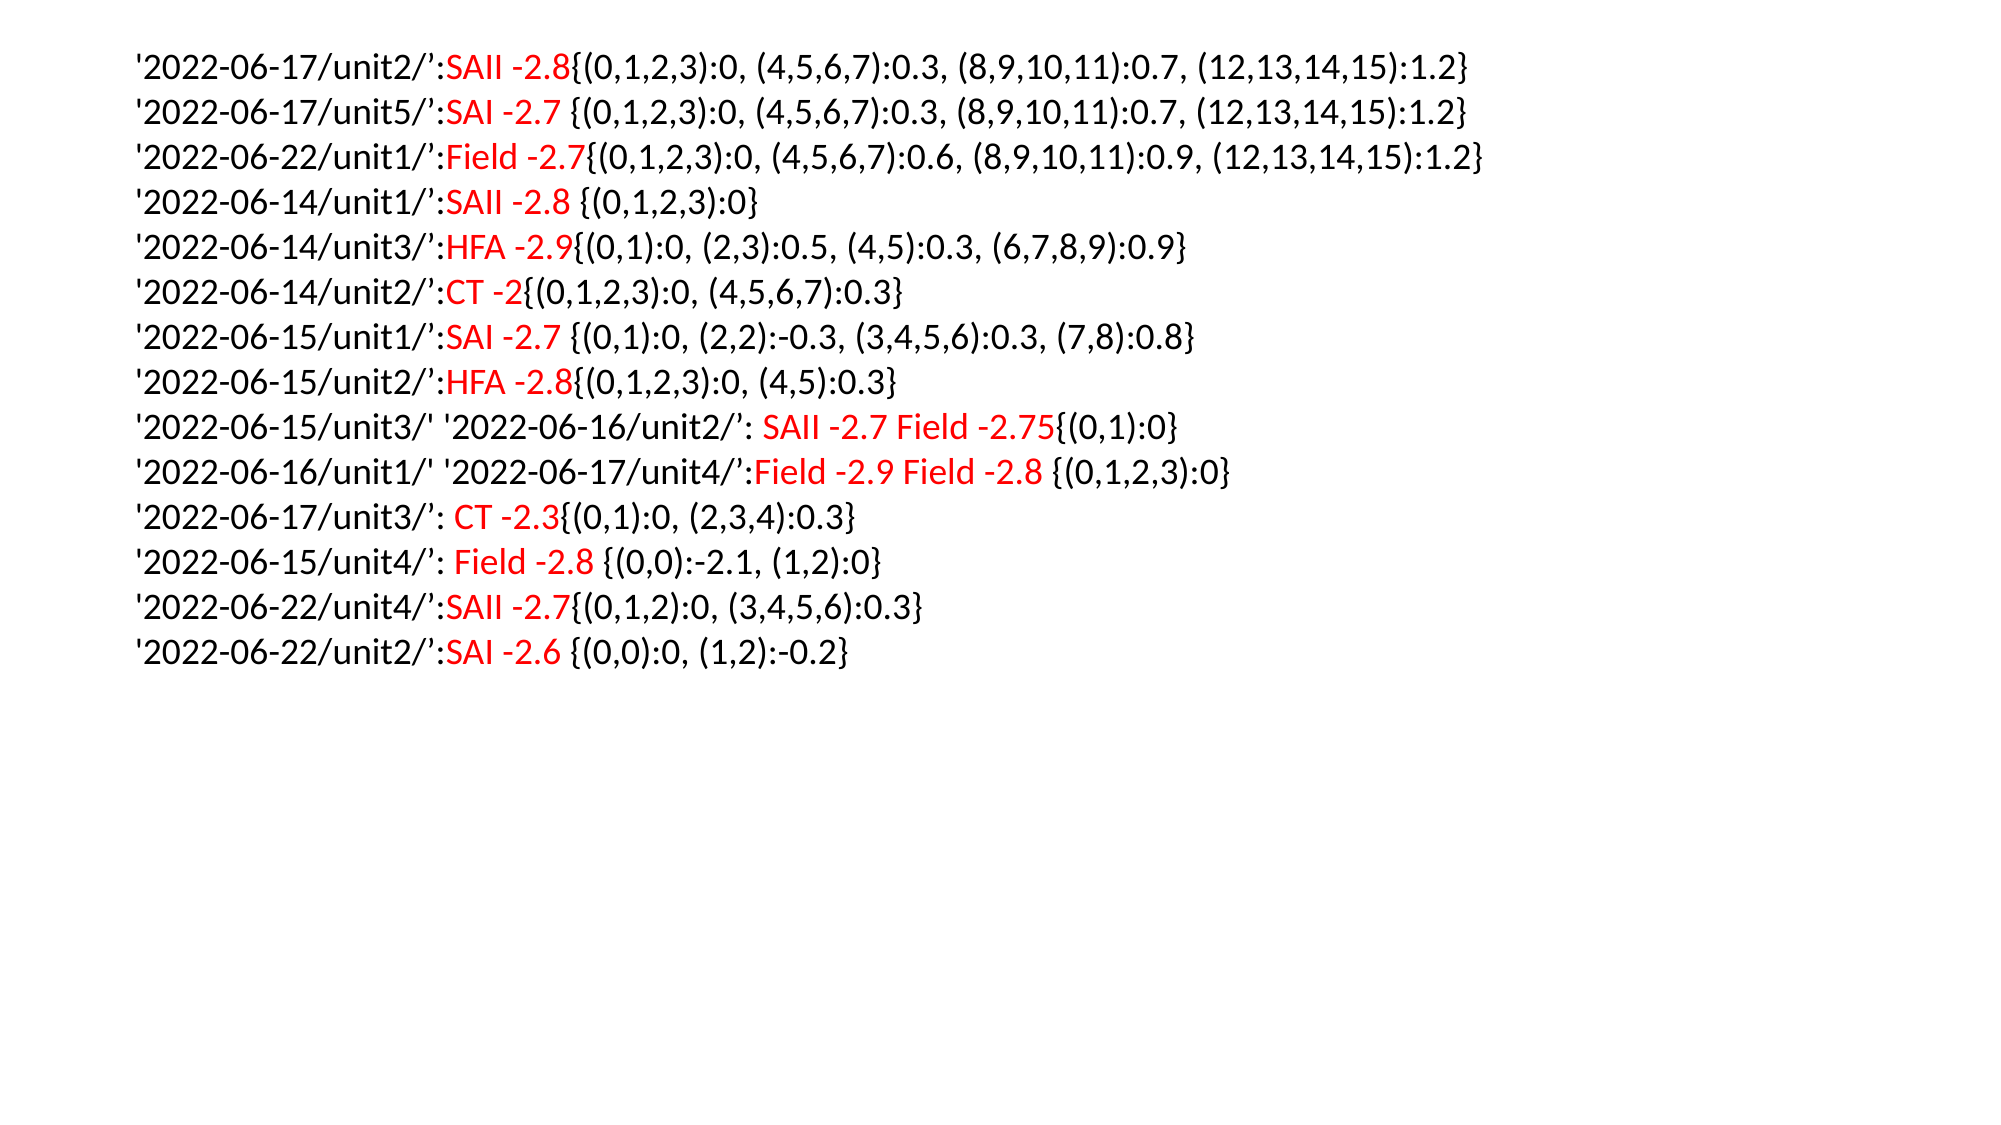

'2022-06-17/unit2/’:SAII -2.8{(0,1,2,3):0, (4,5,6,7):0.3, (8,9,10,11):0.7, (12,13,14,15):1.2}
'2022-06-17/unit5/’:SAI -2.7 {(0,1,2,3):0, (4,5,6,7):0.3, (8,9,10,11):0.7, (12,13,14,15):1.2}
'2022-06-22/unit1/’:Field -2.7{(0,1,2,3):0, (4,5,6,7):0.6, (8,9,10,11):0.9, (12,13,14,15):1.2}
'2022-06-14/unit1/’:SAII -2.8 {(0,1,2,3):0}
'2022-06-14/unit3/’:HFA -2.9{(0,1):0, (2,3):0.5, (4,5):0.3, (6,7,8,9):0.9}
'2022-06-14/unit2/’:CT -2{(0,1,2,3):0, (4,5,6,7):0.3}
'2022-06-15/unit1/’:SAI -2.7 {(0,1):0, (2,2):-0.3, (3,4,5,6):0.3, (7,8):0.8}
'2022-06-15/unit2/’:HFA -2.8{(0,1,2,3):0, (4,5):0.3}
'2022-06-15/unit3/' '2022-06-16/unit2/’: SAII -2.7 Field -2.75{(0,1):0}
'2022-06-16/unit1/' '2022-06-17/unit4/’:Field -2.9 Field -2.8 {(0,1,2,3):0}
'2022-06-17/unit3/’: CT -2.3{(0,1):0, (2,3,4):0.3}
'2022-06-15/unit4/’: Field -2.8 {(0,0):-2.1, (1,2):0}
'2022-06-22/unit4/’:SAII -2.7{(0,1,2):0, (3,4,5,6):0.3}
'2022-06-22/unit2/’:SAI -2.6 {(0,0):0, (1,2):-0.2}